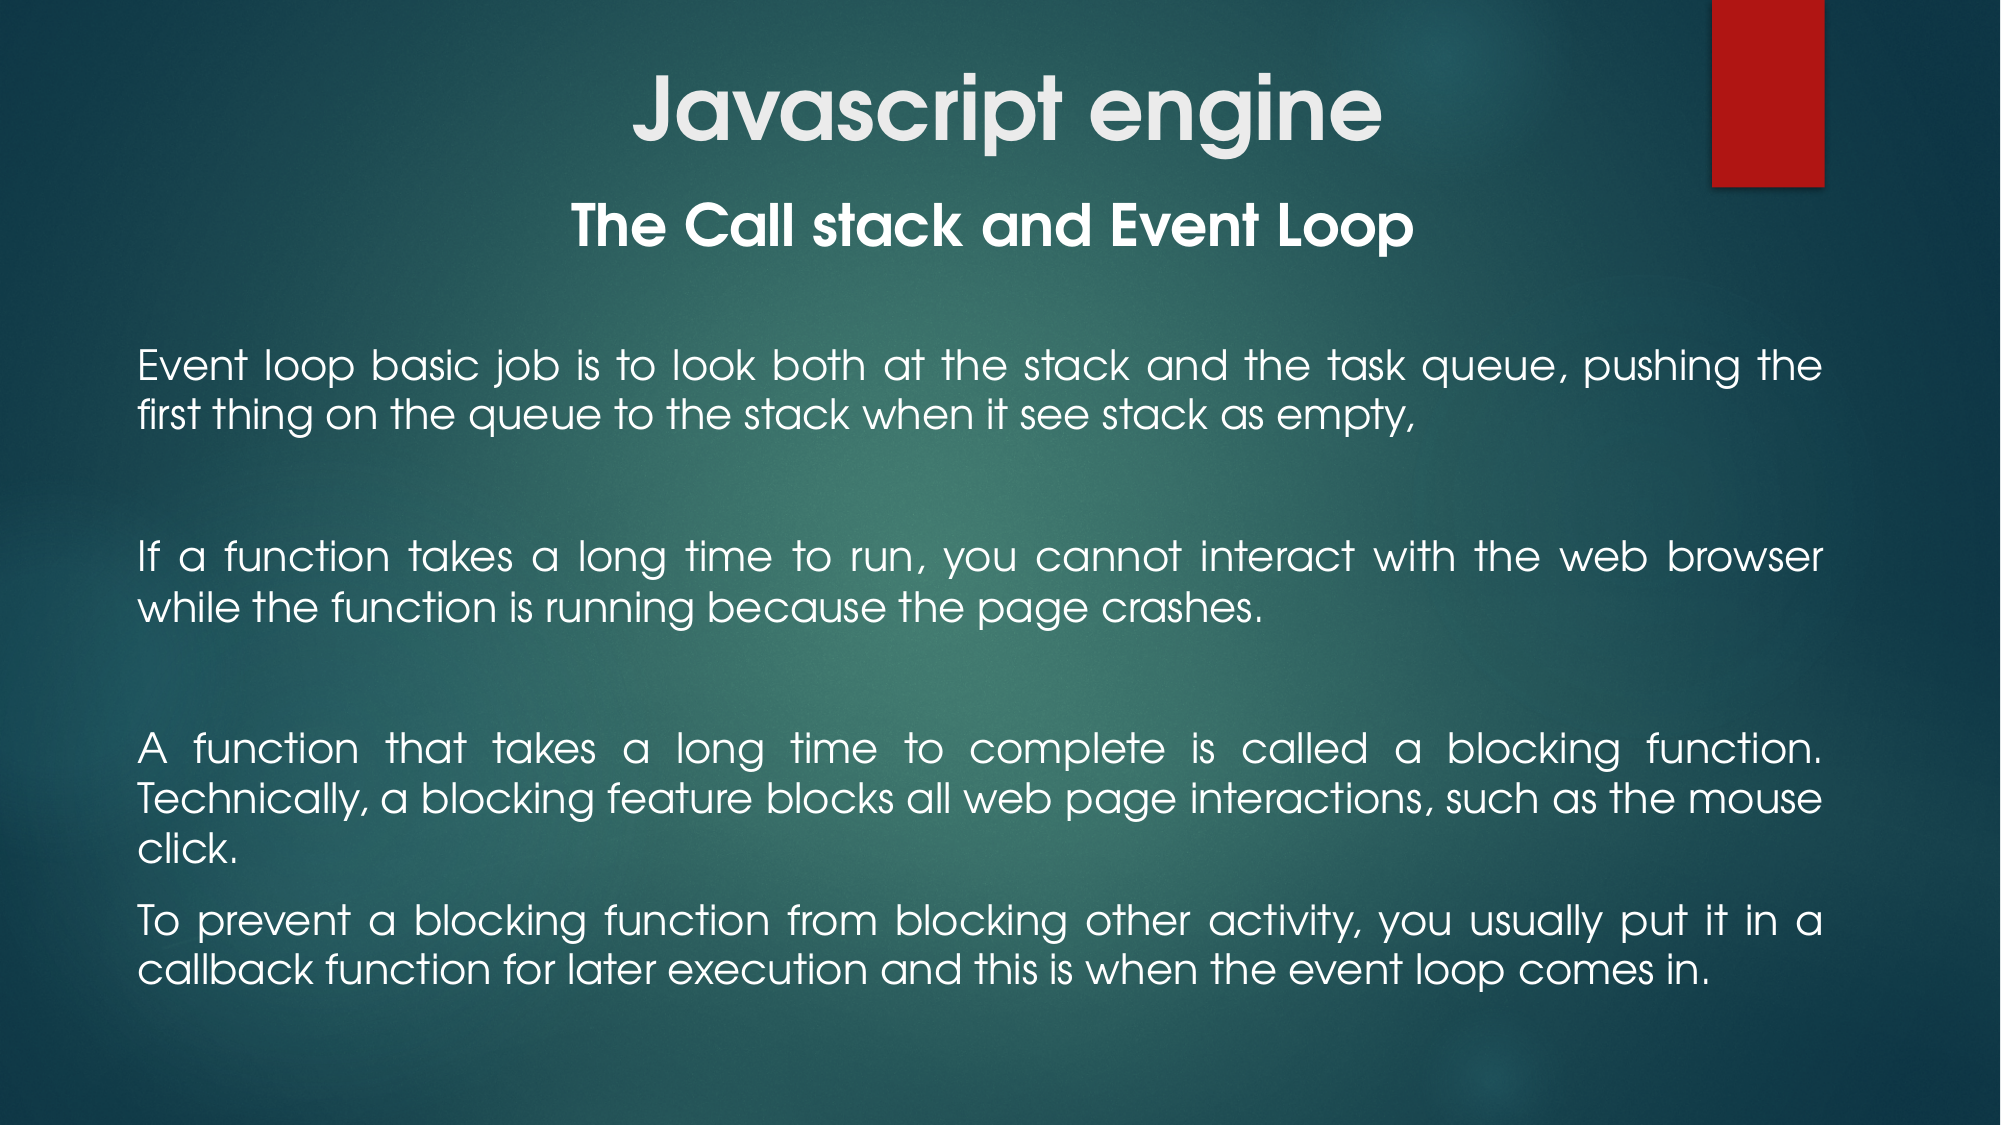

# Javascript engine
The Call stack and Event Loop
Event loop basic job is to look both at the stack and the task queue, pushing the first thing on the queue to the stack when it see stack as empty,

If a function takes a long time to run, you cannot interact with the web browser while the function is running because the page crashes.

A function that takes a long time to complete is called a blocking function. Technically, a blocking feature blocks all web page interactions, such as the mouse click.
To prevent a blocking function from blocking other activity, you usually put it in a callback function for later execution and this is when the event loop comes in.